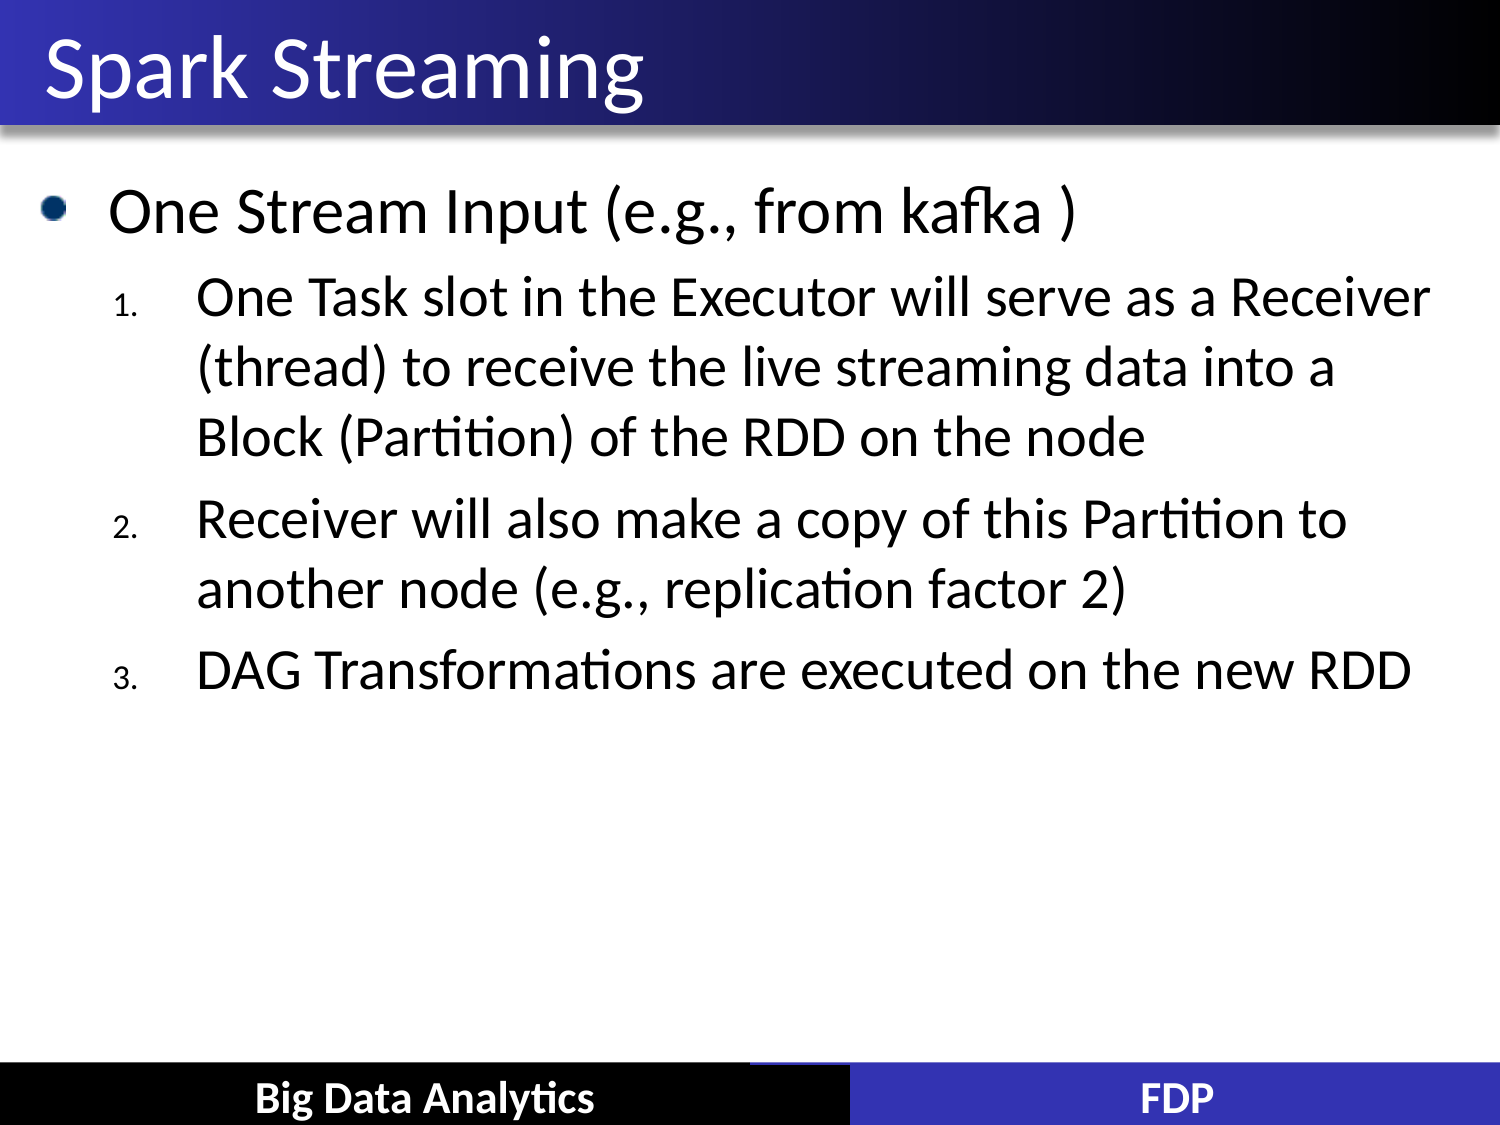

# Spark Streaming
 One Stream Input (e.g., from kafka )
One Task slot in the Executor will serve as a Receiver (thread) to receive the live streaming data into a Block (Partition) of the RDD on the node
Receiver will also make a copy of this Partition to another node (e.g., replication factor 2)
DAG Transformations are executed on the new RDD

Big Data Analytics
FDP